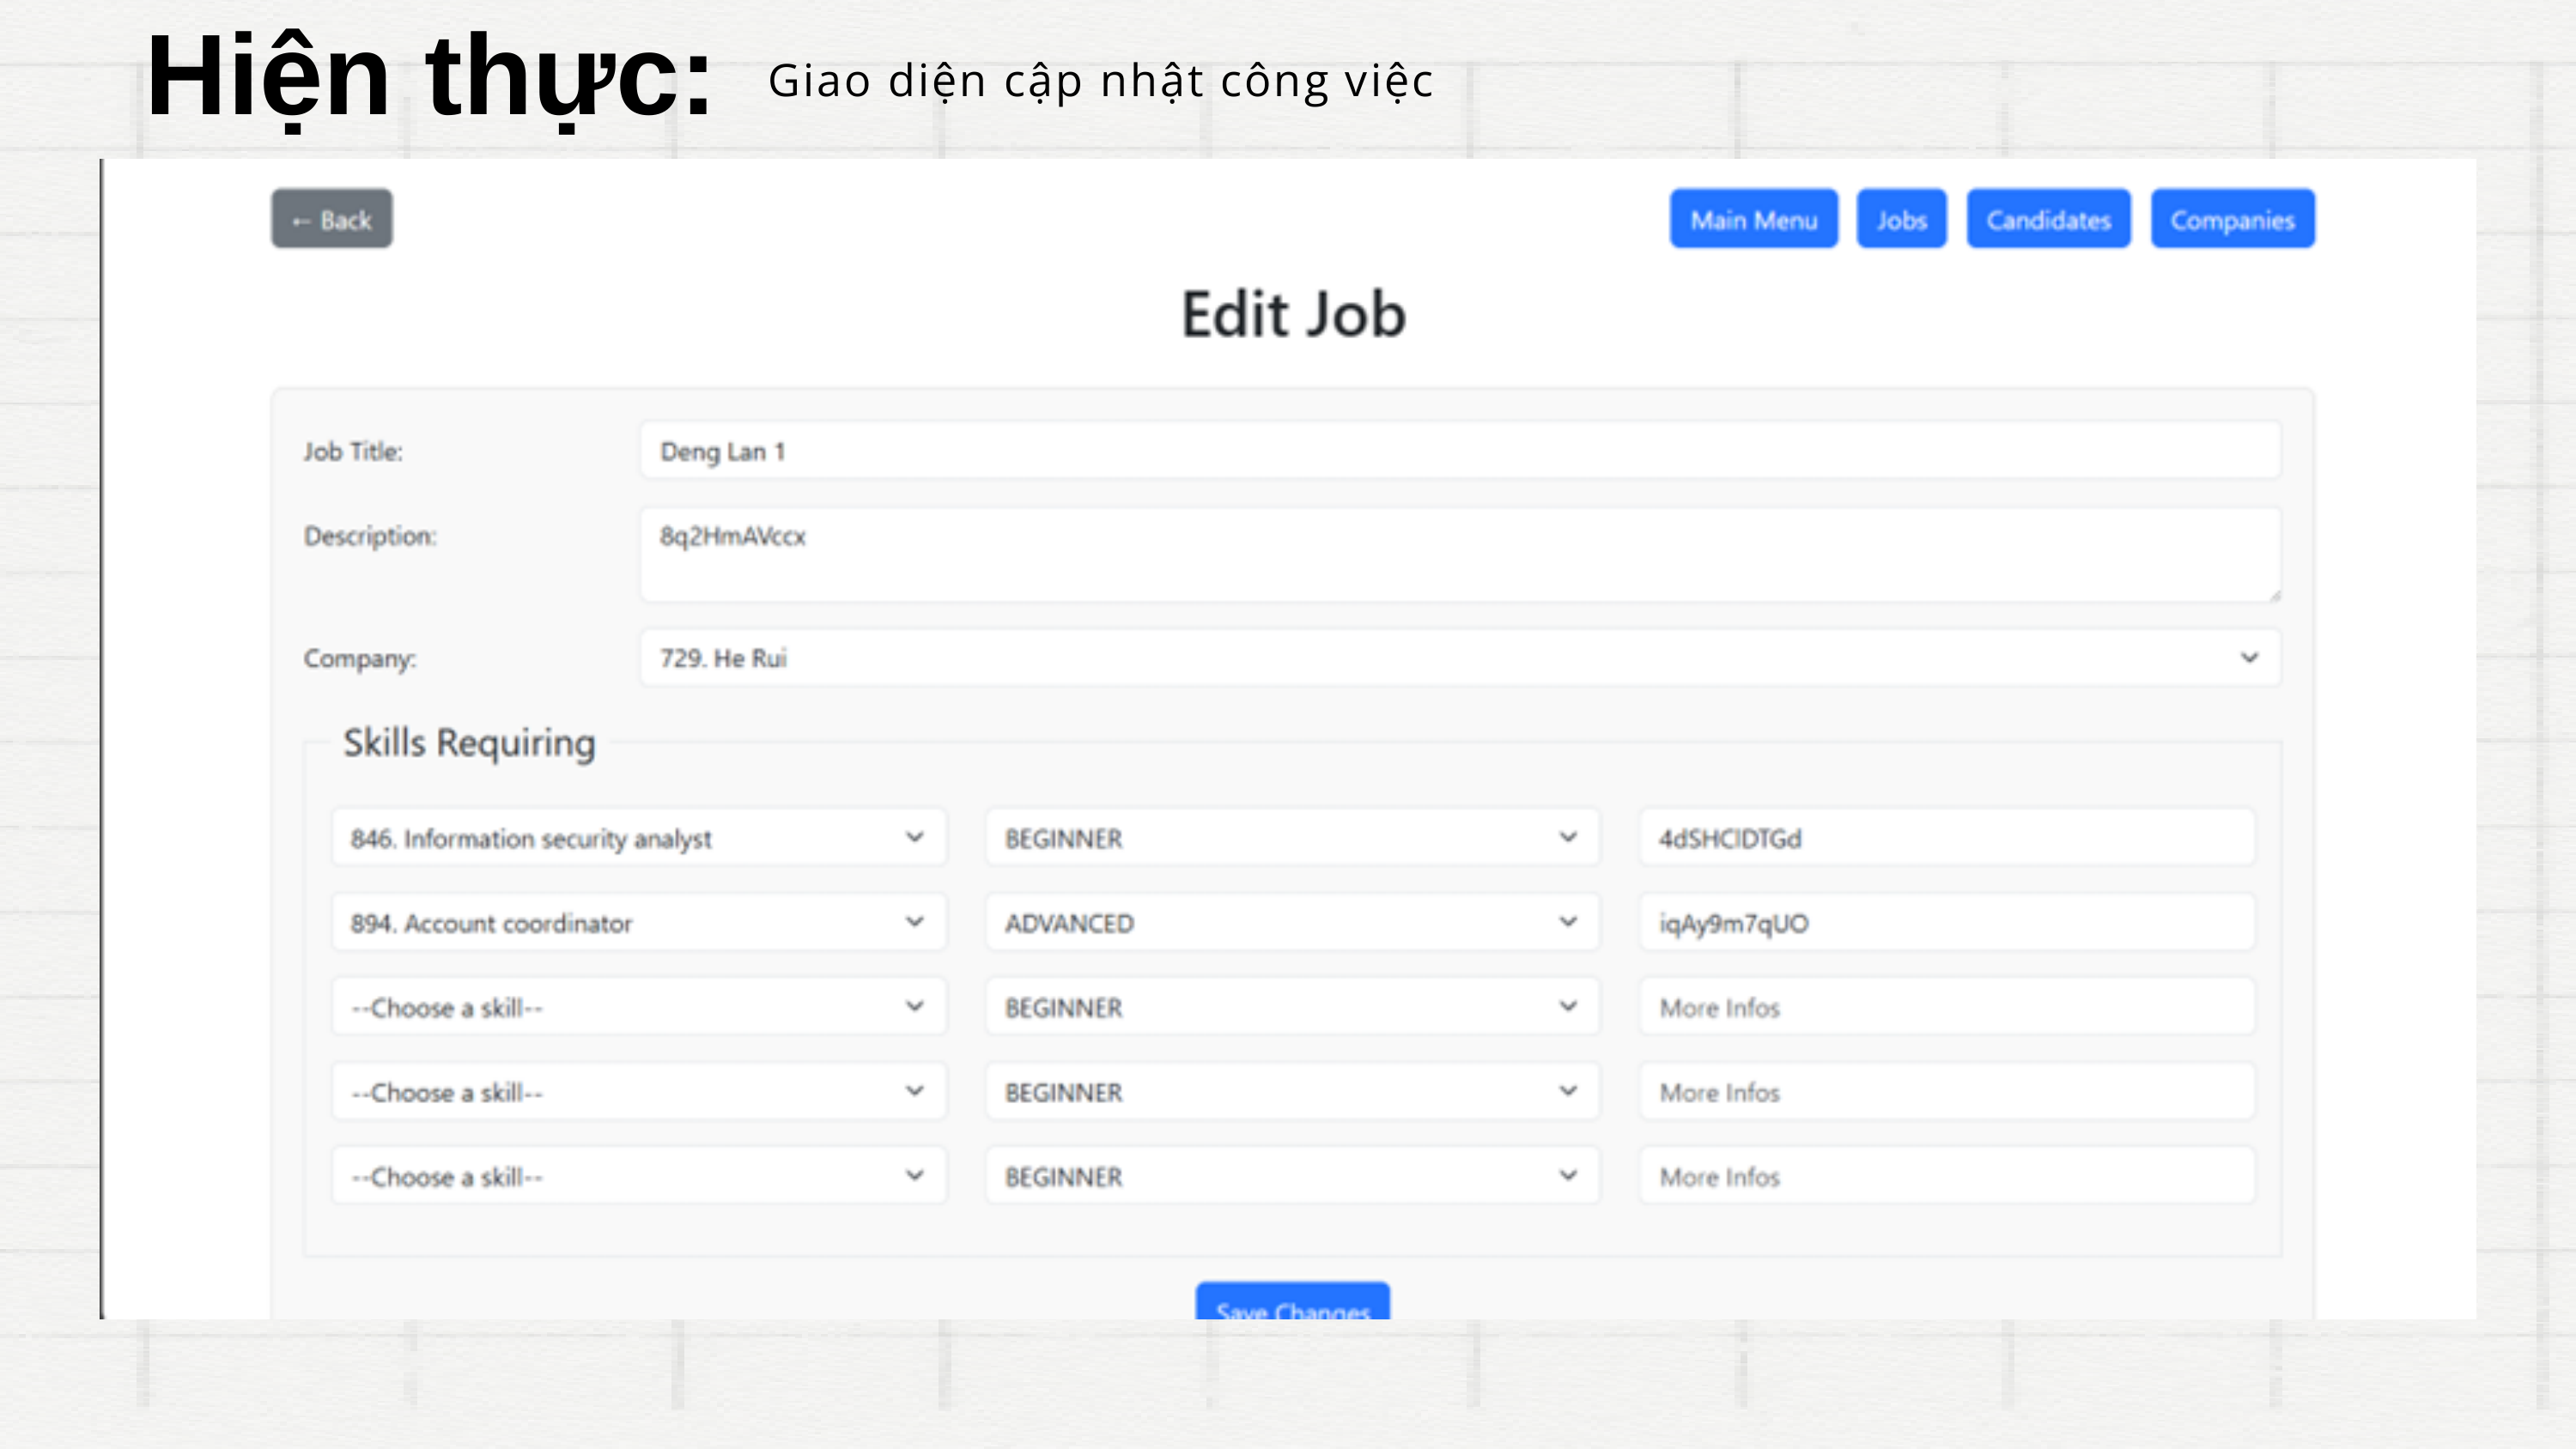

Hiện thực:
Giao diện cập nhật công việc